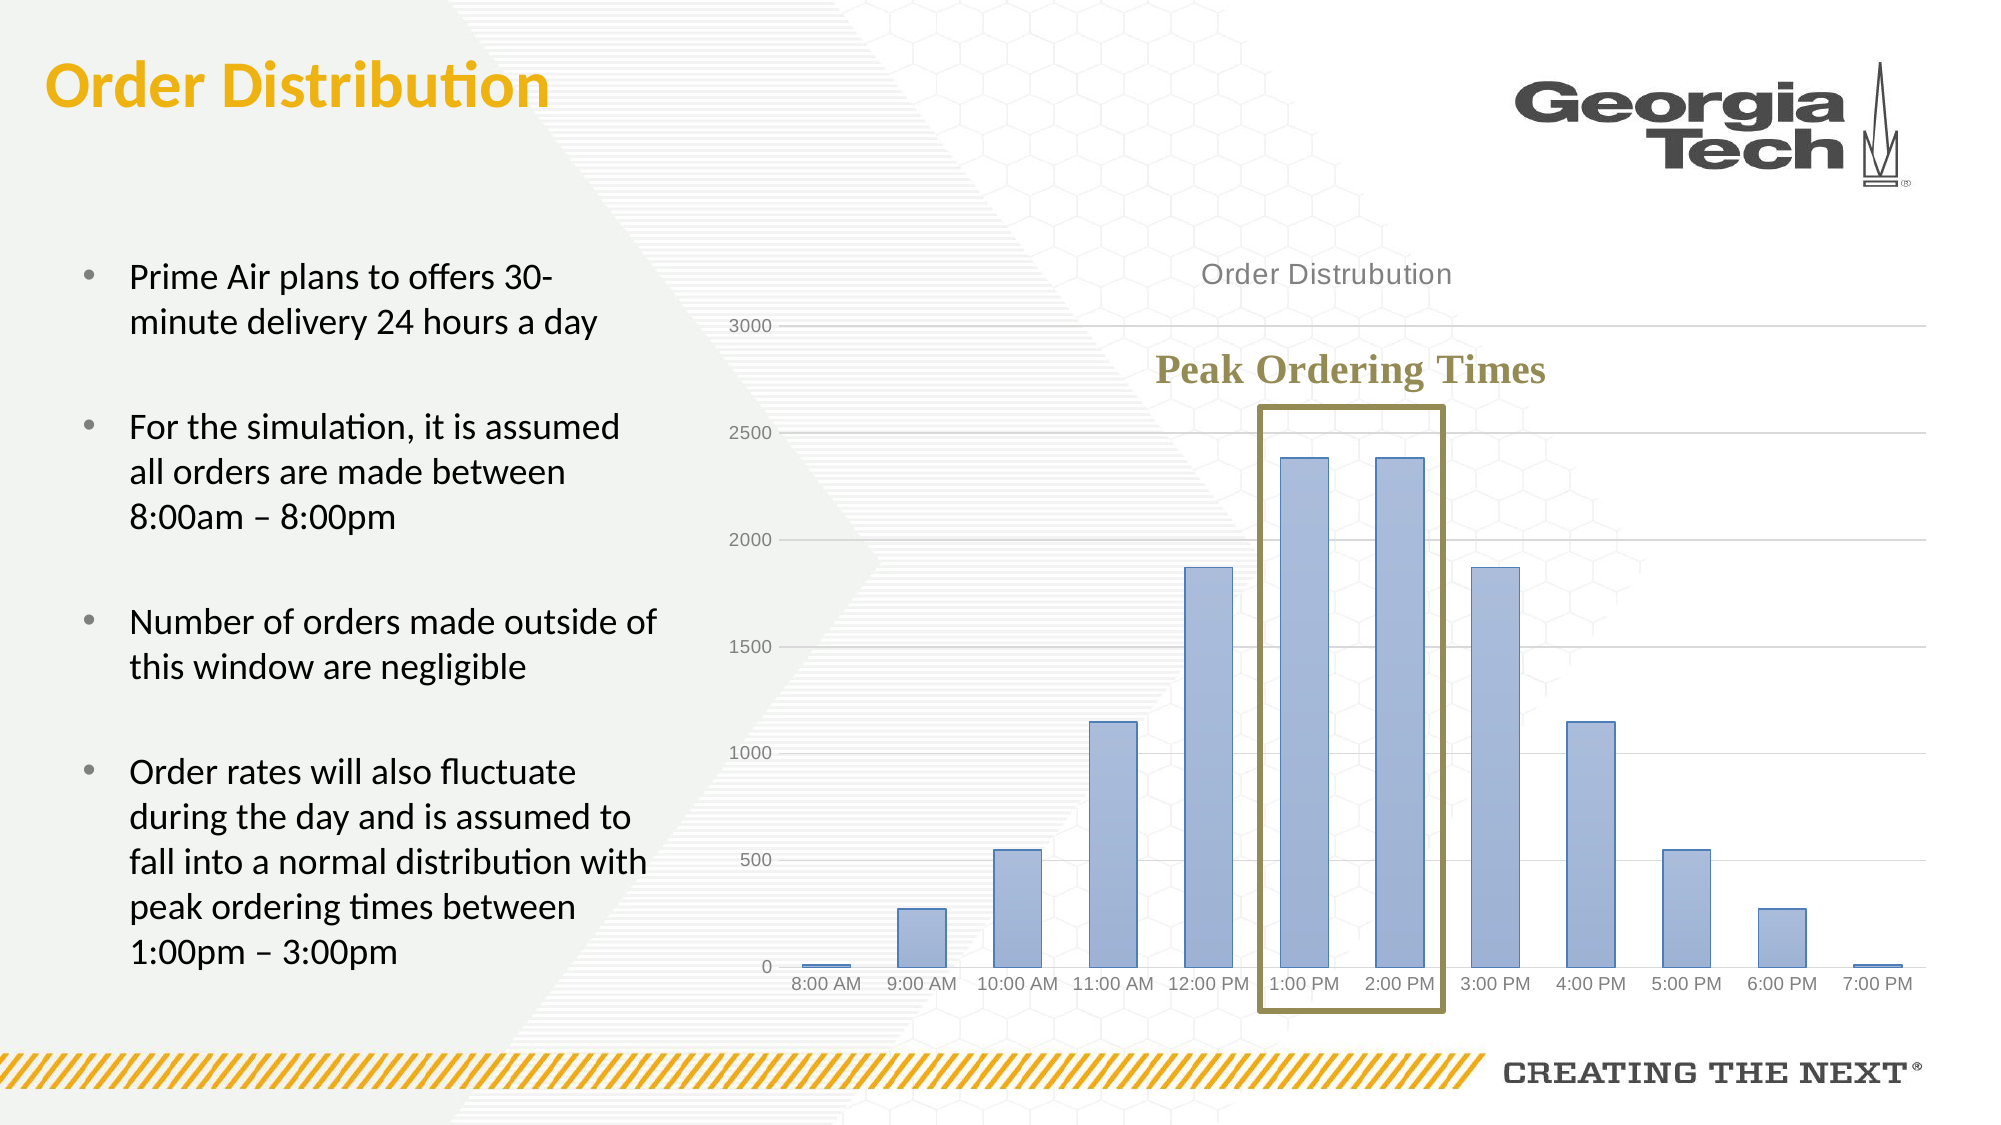

# Order Distribution

### Chart: Order Distrubution

| Category | Orders Per Hour |
|---|---|
| 0.33333333333333331 | 12.476680649119736 |
| 0.375 | 274.4869742806342 |
| 0.41666666666666702 | 548.9739485612683 |
| 0.45833333333333298 | 1147.8546197190153 |
| 0.5 | 1871.50209736796 |
| 0.54166666666666696 | 2383.046003981869 |
| 0.58333333333333304 | 2383.046003981869 |
| 0.625 | 1871.50209736796 |
| 0.66666666666666696 | 1147.8546197190153 |
| 0.70833333333333304 | 548.9739485612683 |
| 0.75 | 274.4869742806342 |
| 0.79166666666666696 | 12.476680649119736 |
Prime Air plans to offers 30-minute delivery 24 hours a day

For the simulation, it is assumed all orders are made between 8:00am – 8:00pm

Number of orders made outside of this window are negligible

Order rates will also fluctuate during the day and is assumed to fall into a normal distribution with peak ordering times between 1:00pm – 3:00pm